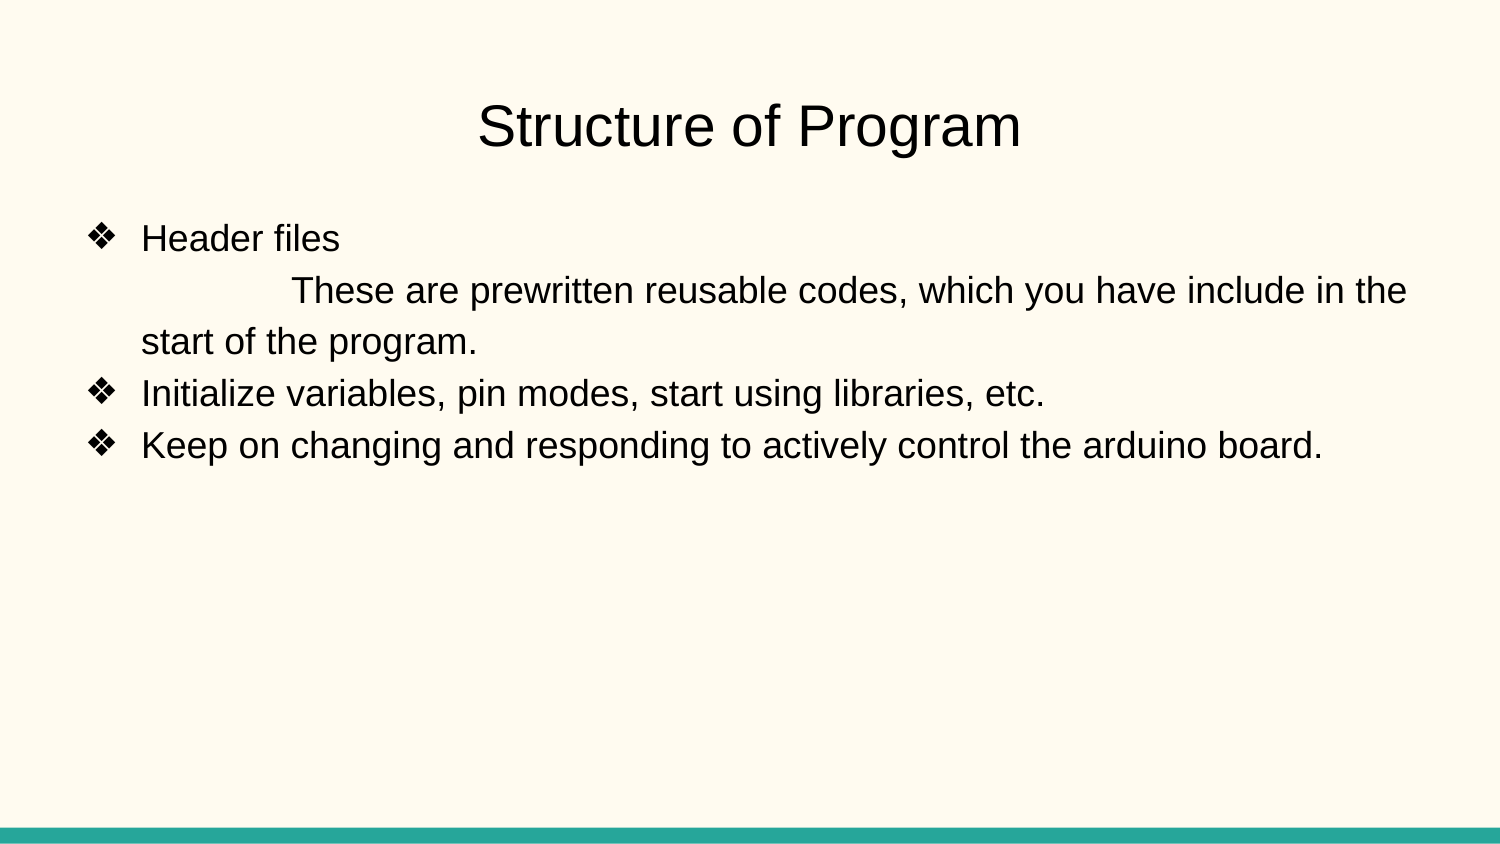

# Structure of Program
Header files
	These are prewritten reusable codes, which you have include in the start of the program.
Initialize variables, pin modes, start using libraries, etc.
Keep on changing and responding to actively control the arduino board.